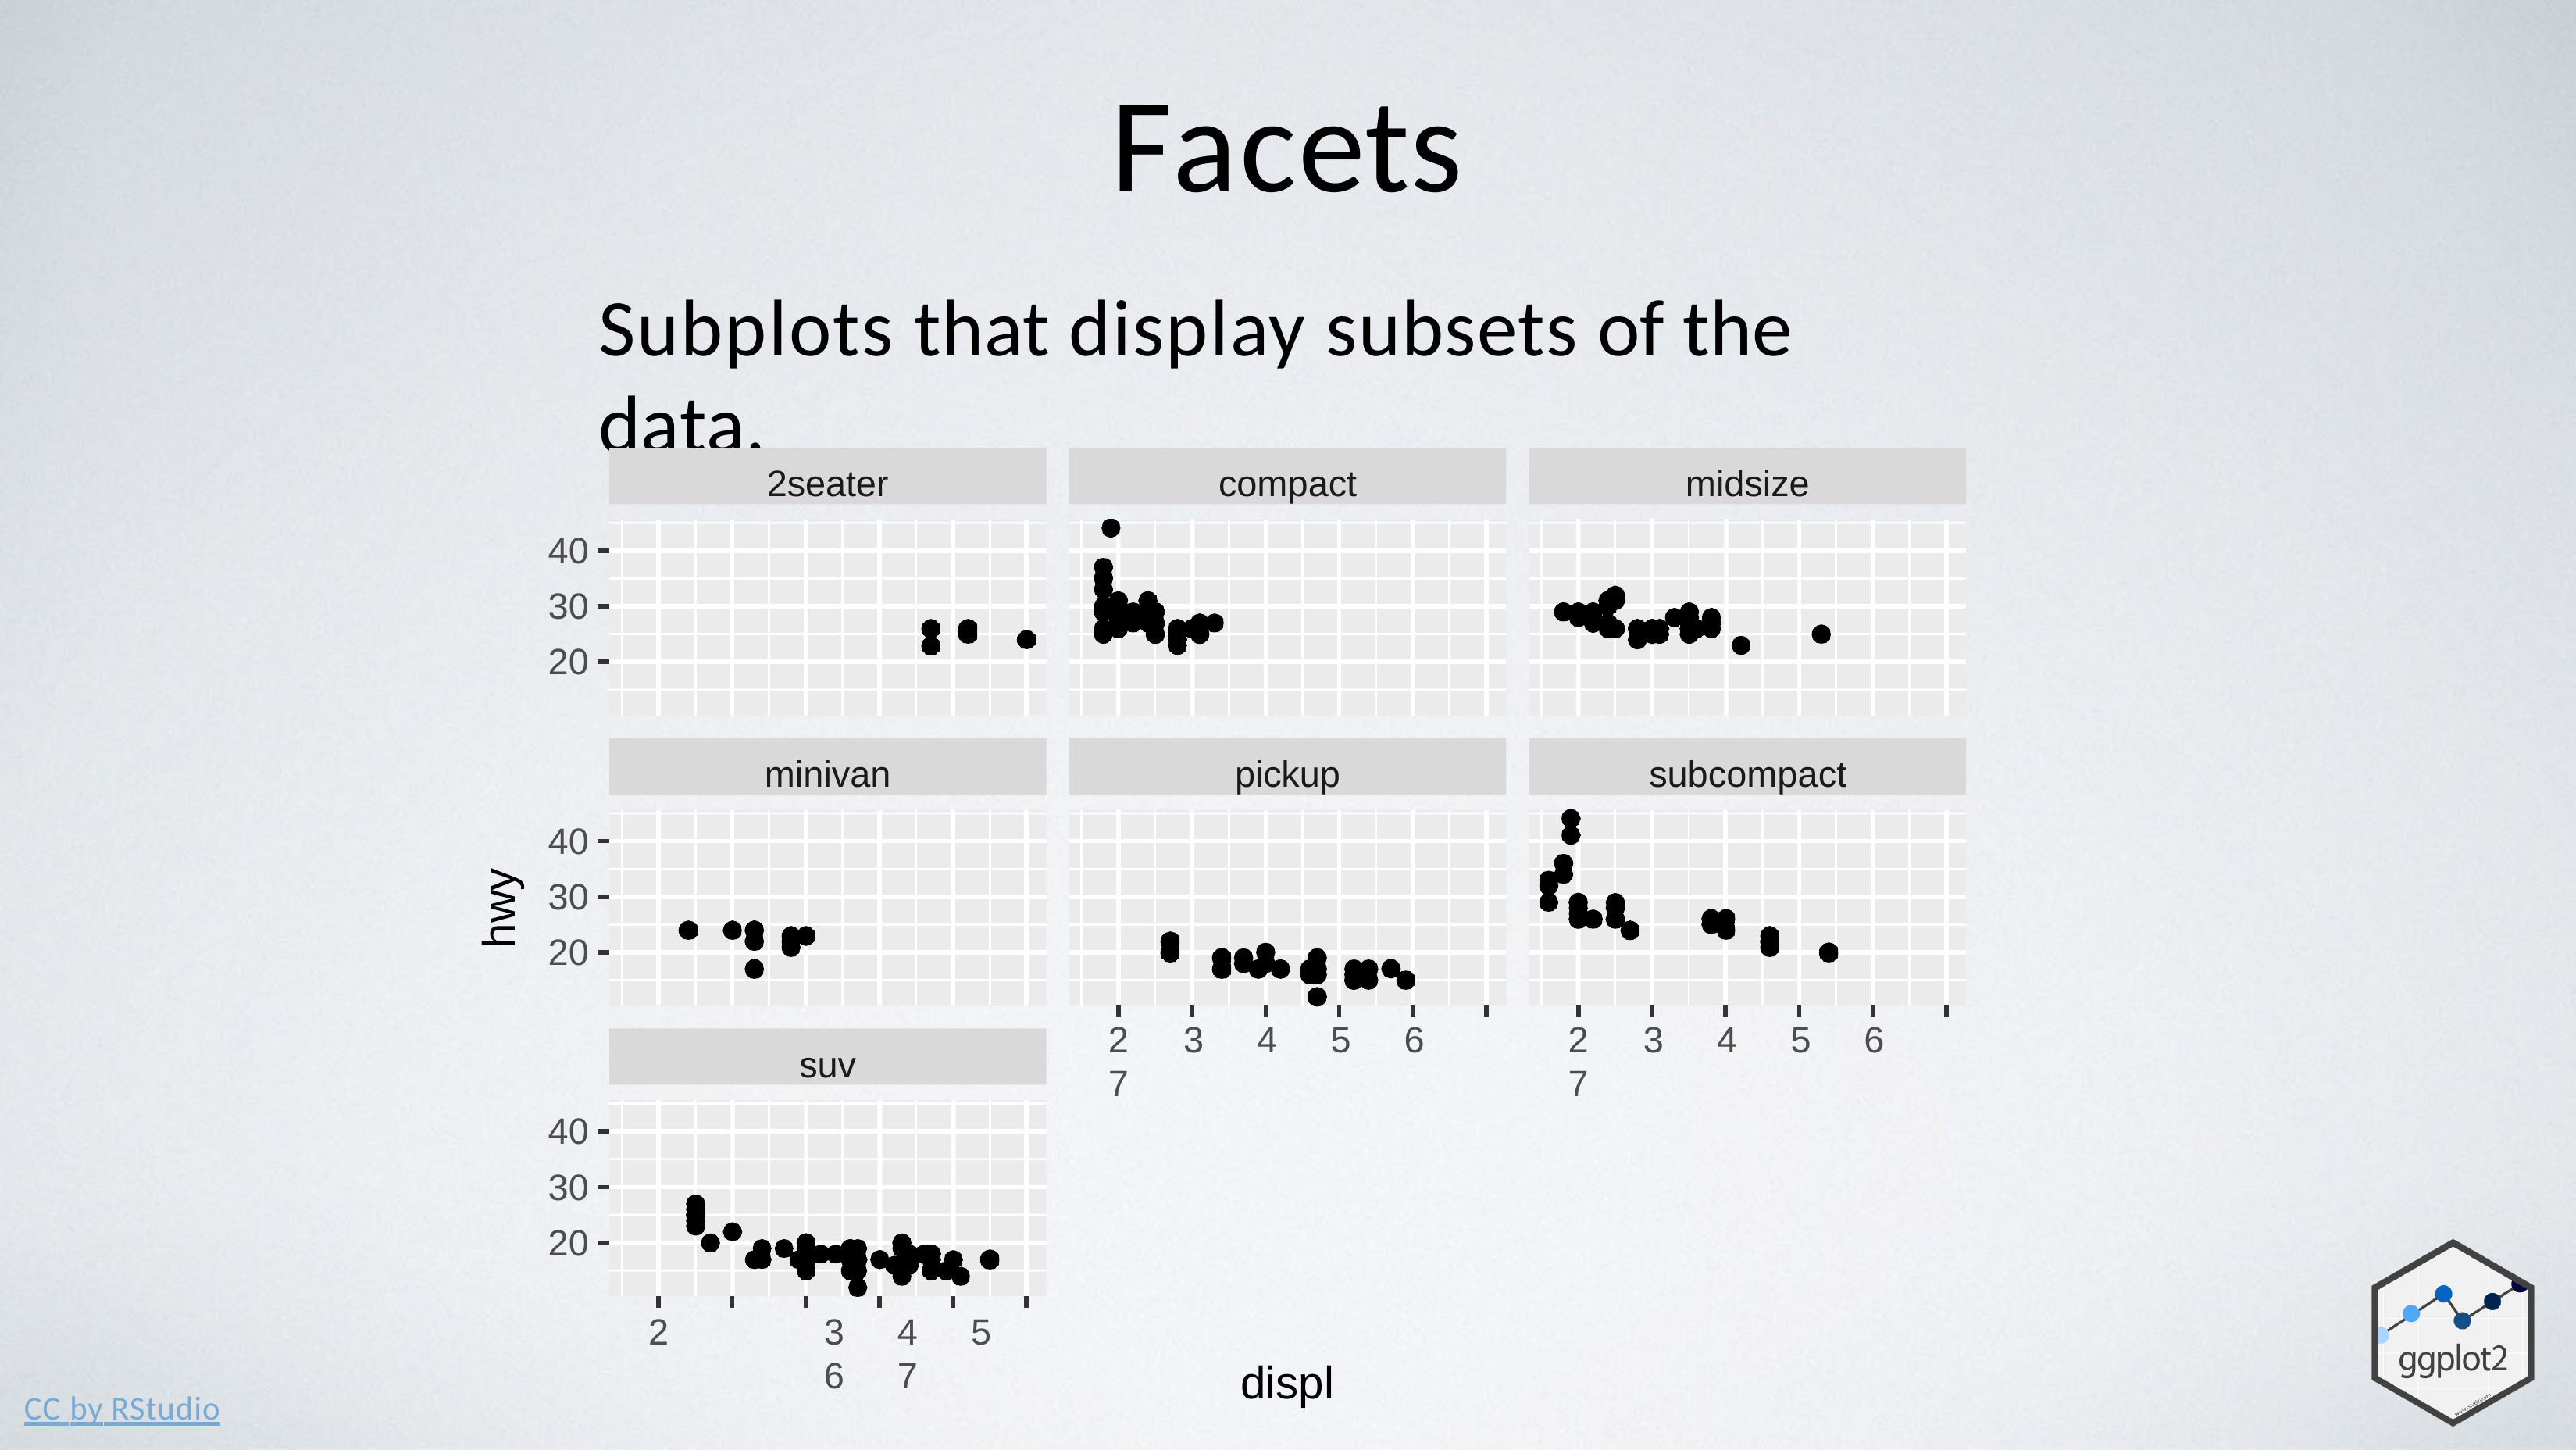

# Facets
Subplots that display subsets of the data.
2seater
compact
midsize
40
30
20

minivan
pickup
subcompact
40
30
20

hwy

2	3	4	5	6	7
2	3	4	5	6	7
suv
40
30
20

2	3	4	5	6	7

displ
CC by RStudio